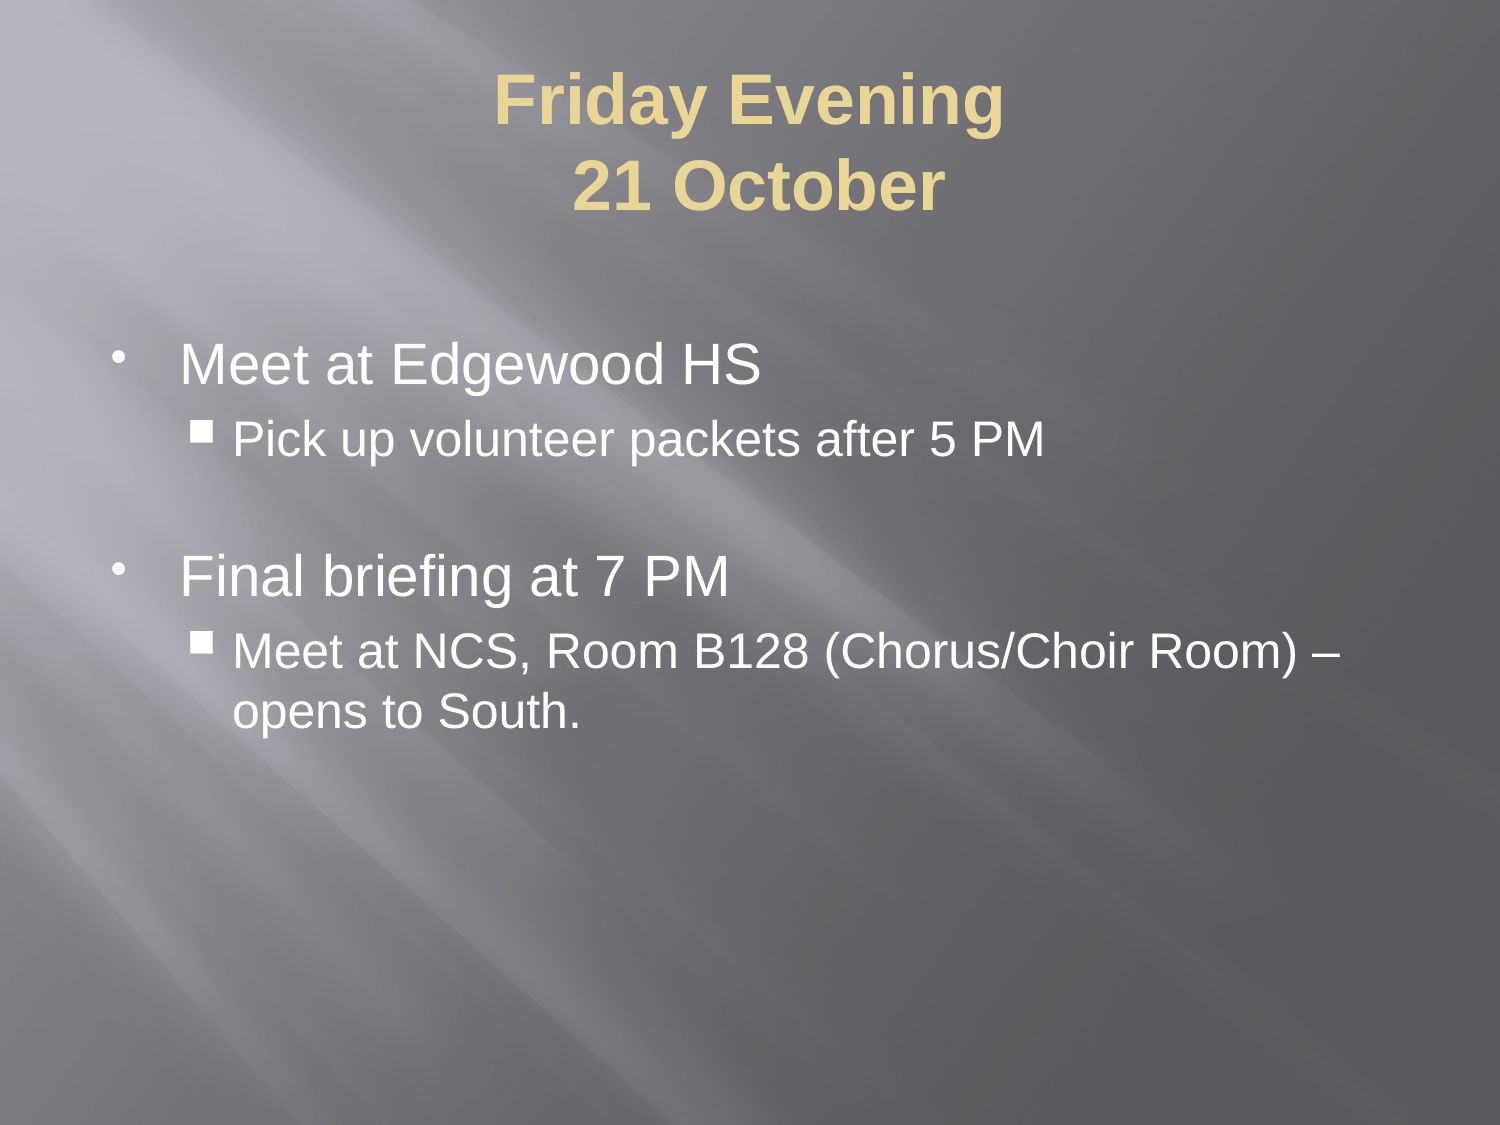

Friday Evening
 21 October

Meet at Edgewood HS
Pick up volunteer packets after 5 PM

Final briefing at 7 PM
Meet at NCS, Room B128 (Chorus/Choir Room) – opens to South.